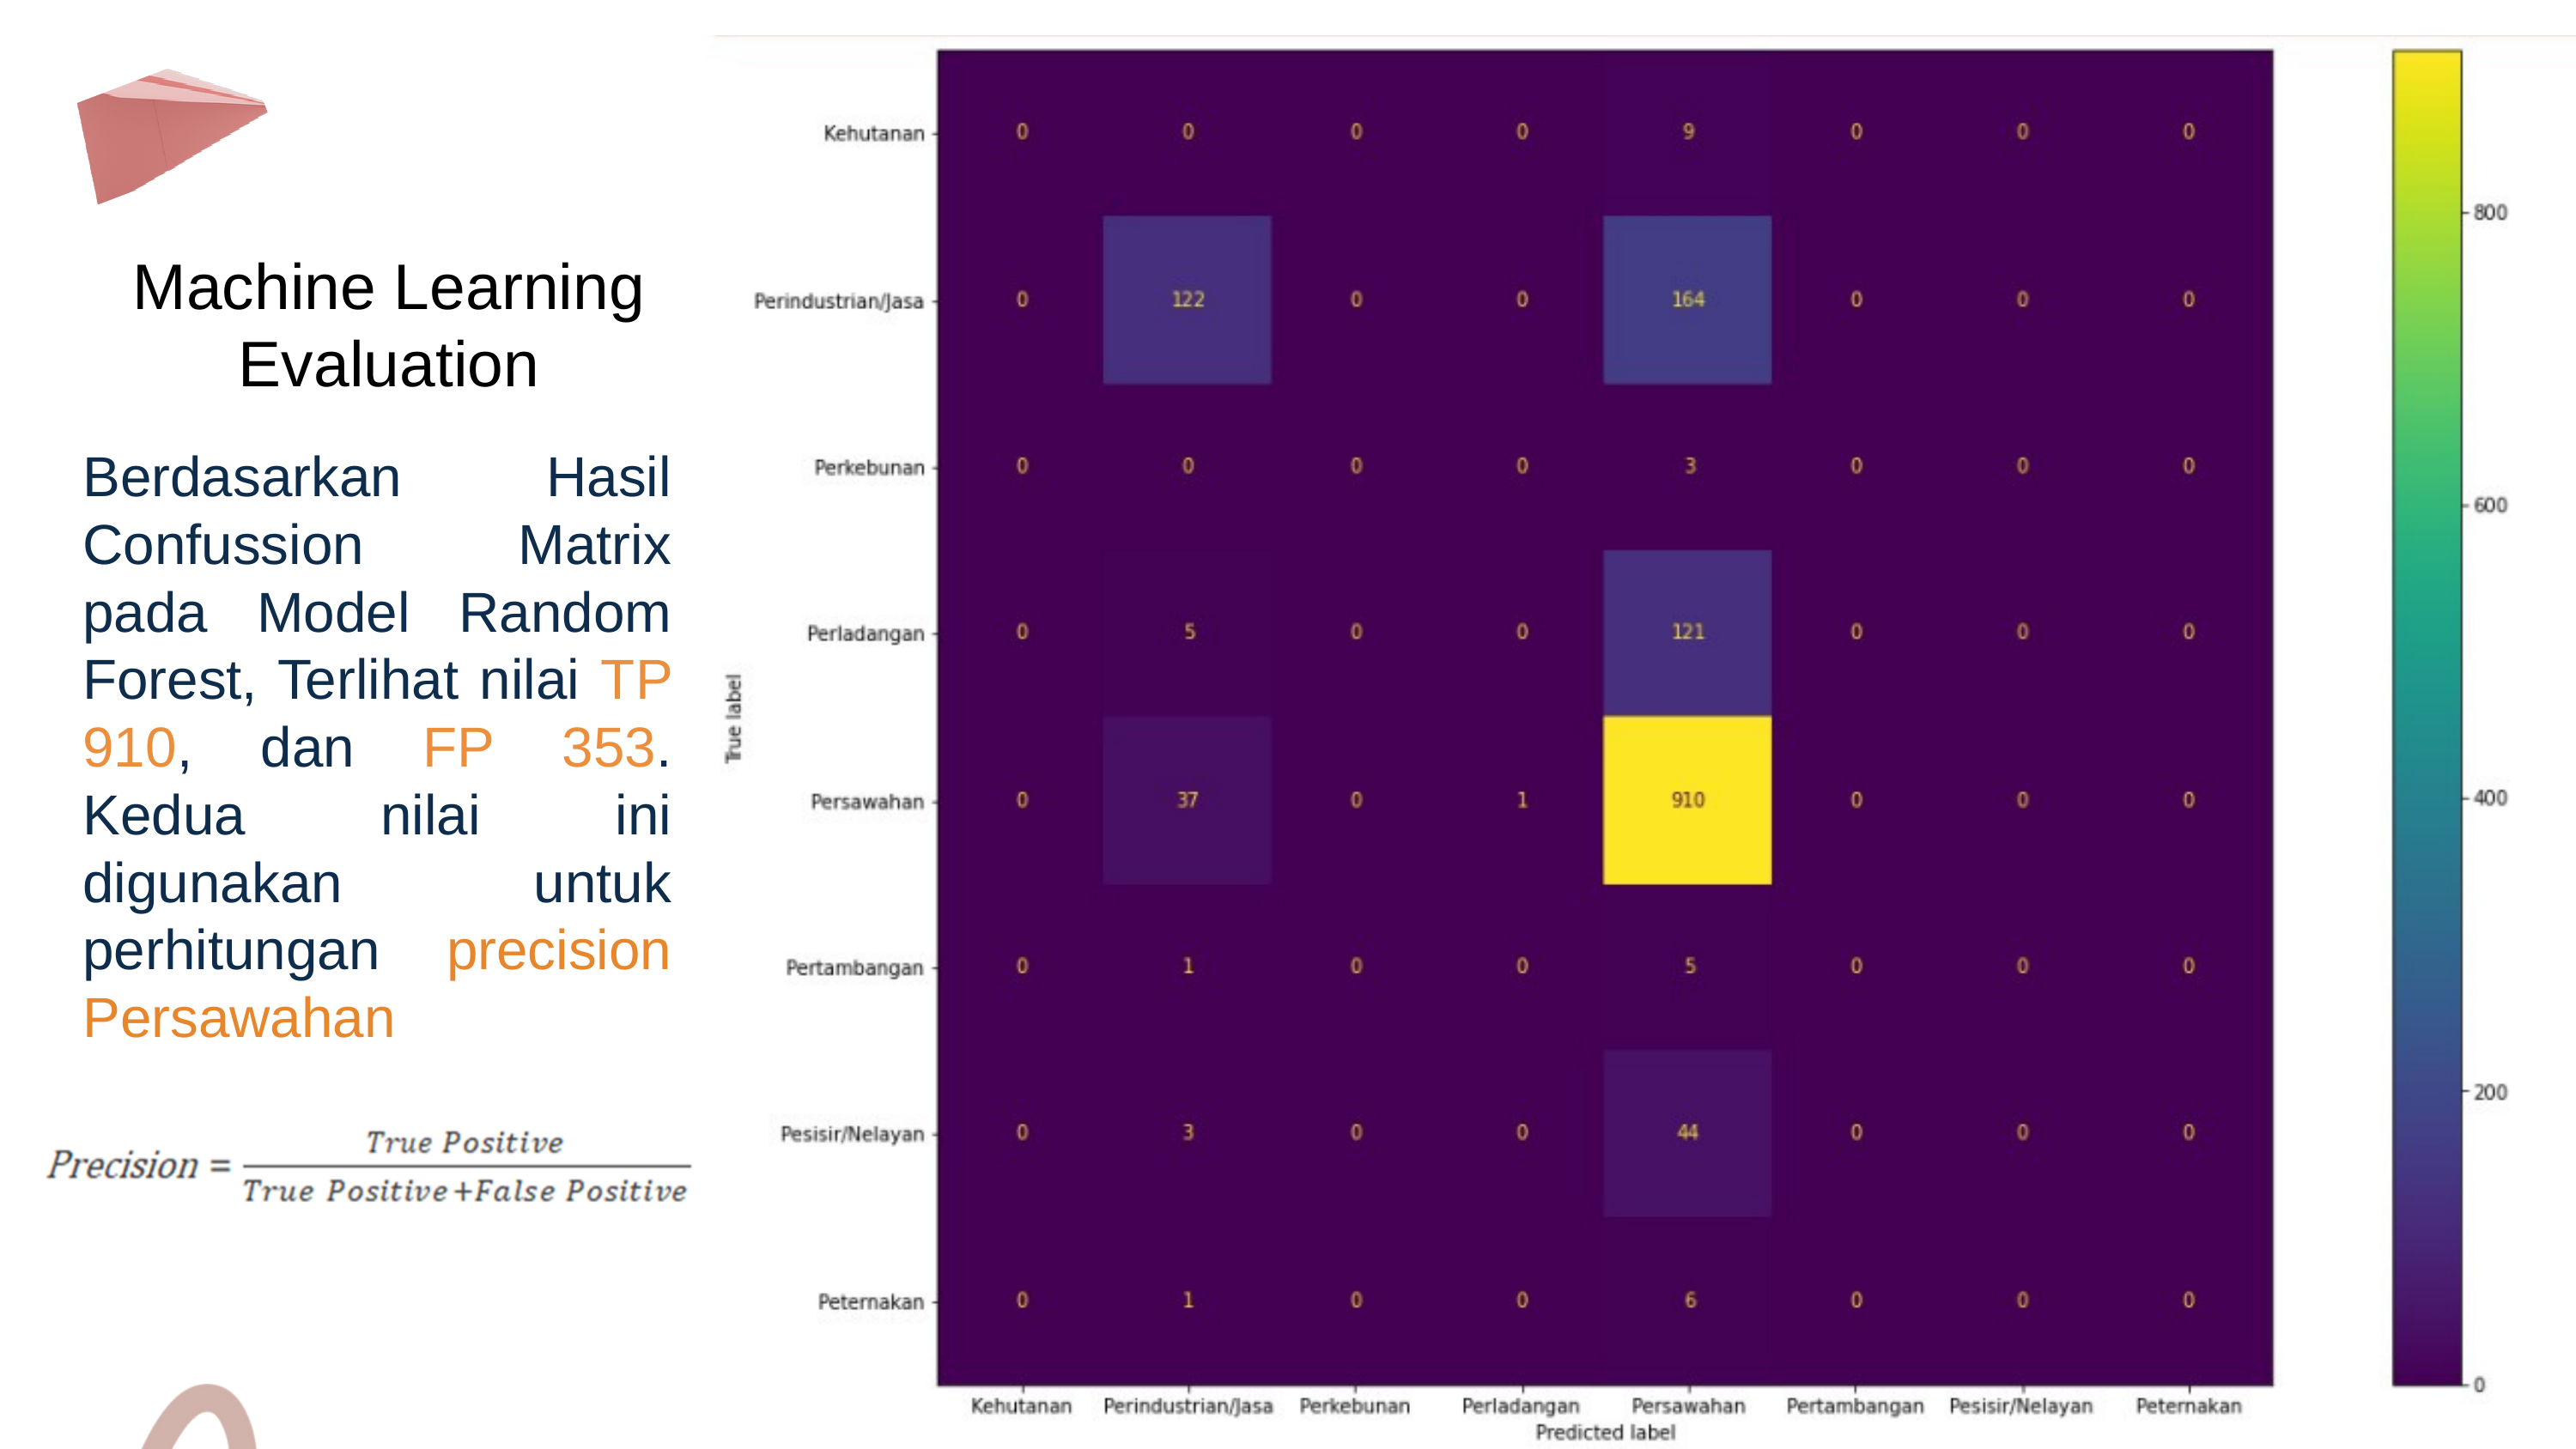

Machine Learning Evaluation
Berdasarkan Hasil Confussion Matrix pada Model Random Forest, Terlihat nilai TP 910, dan FP 353. Kedua nilai ini digunakan untuk perhitungan precision Persawahan